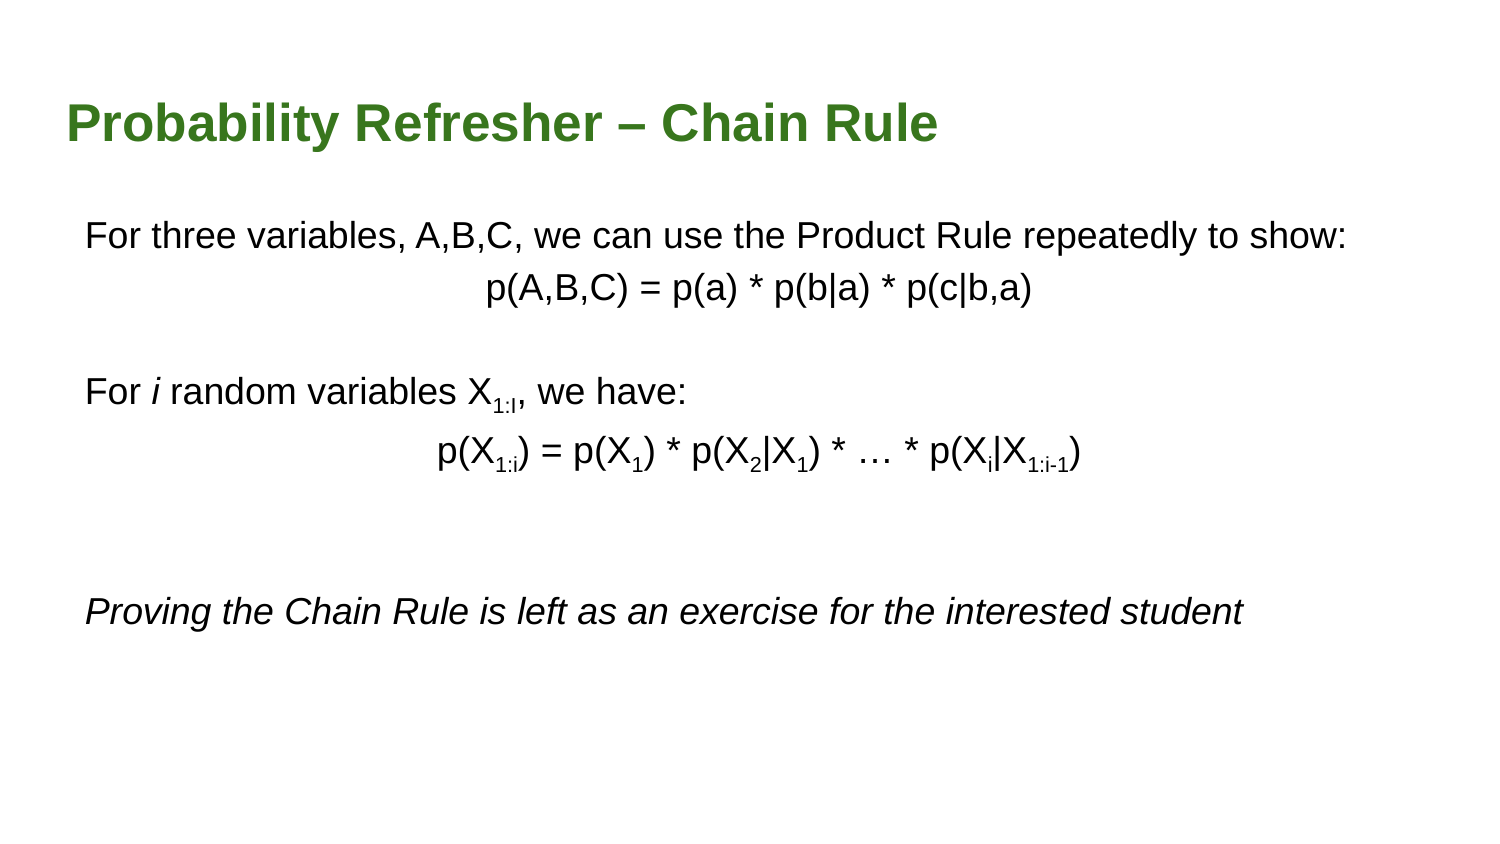

# Probability Refresher – Chain Rule
For three variables, A,B,C, we can use the Product Rule repeatedly to show:
p(A,B,C) = p(a) * p(b|a) * p(c|b,a)

For i random variables X1:I, we have:
p(X1:i) = p(X1) * p(X2|X1) * … * p(Xi|X1:i-1)

Proving the Chain Rule is left as an exercise for the interested student